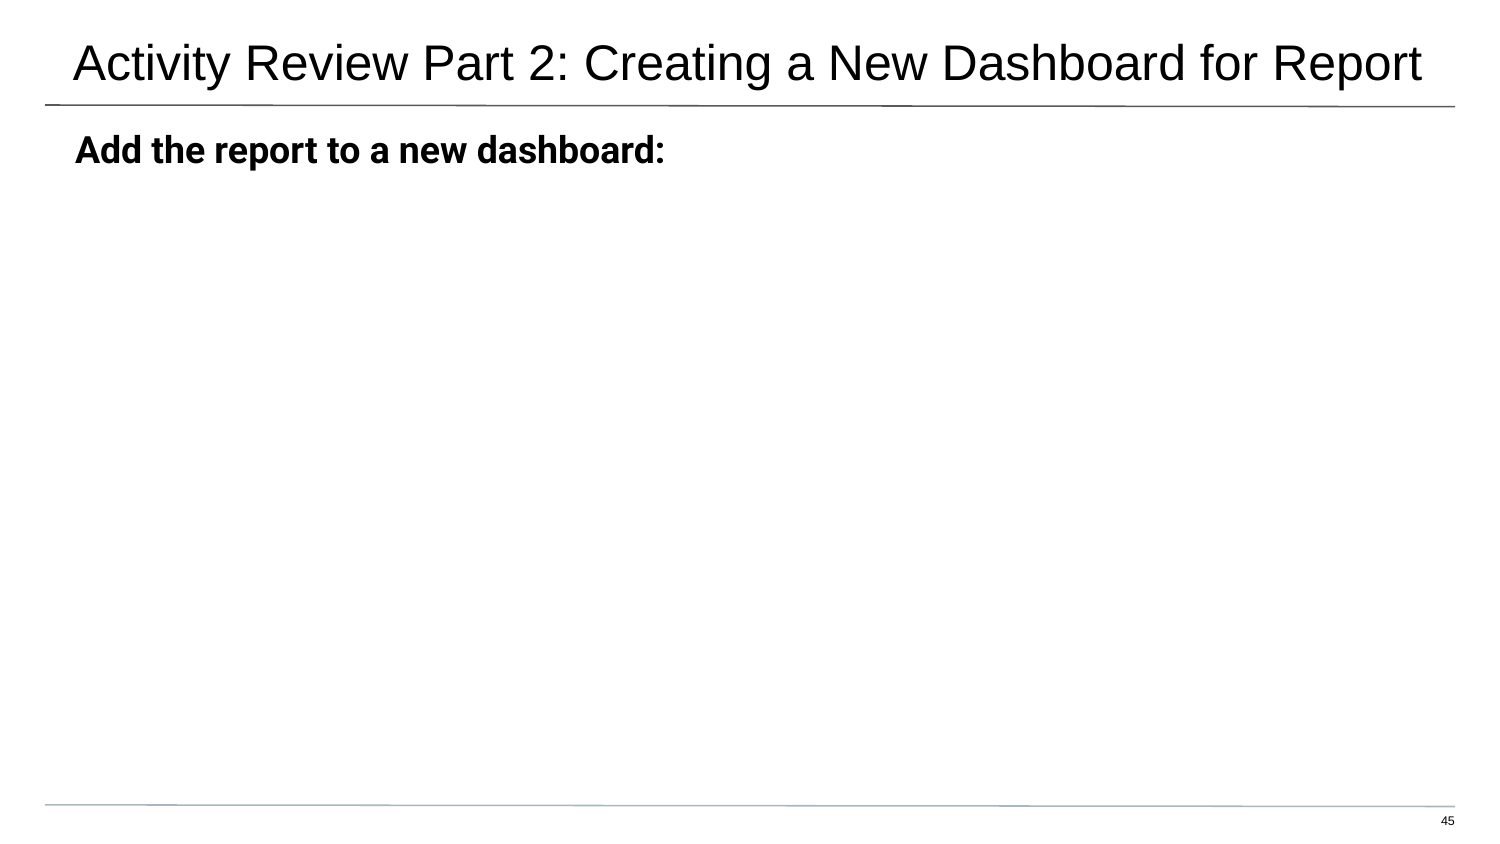

# Activity Review Part 2: Creating a New Dashboard for Report
Add the report to a new dashboard:

45